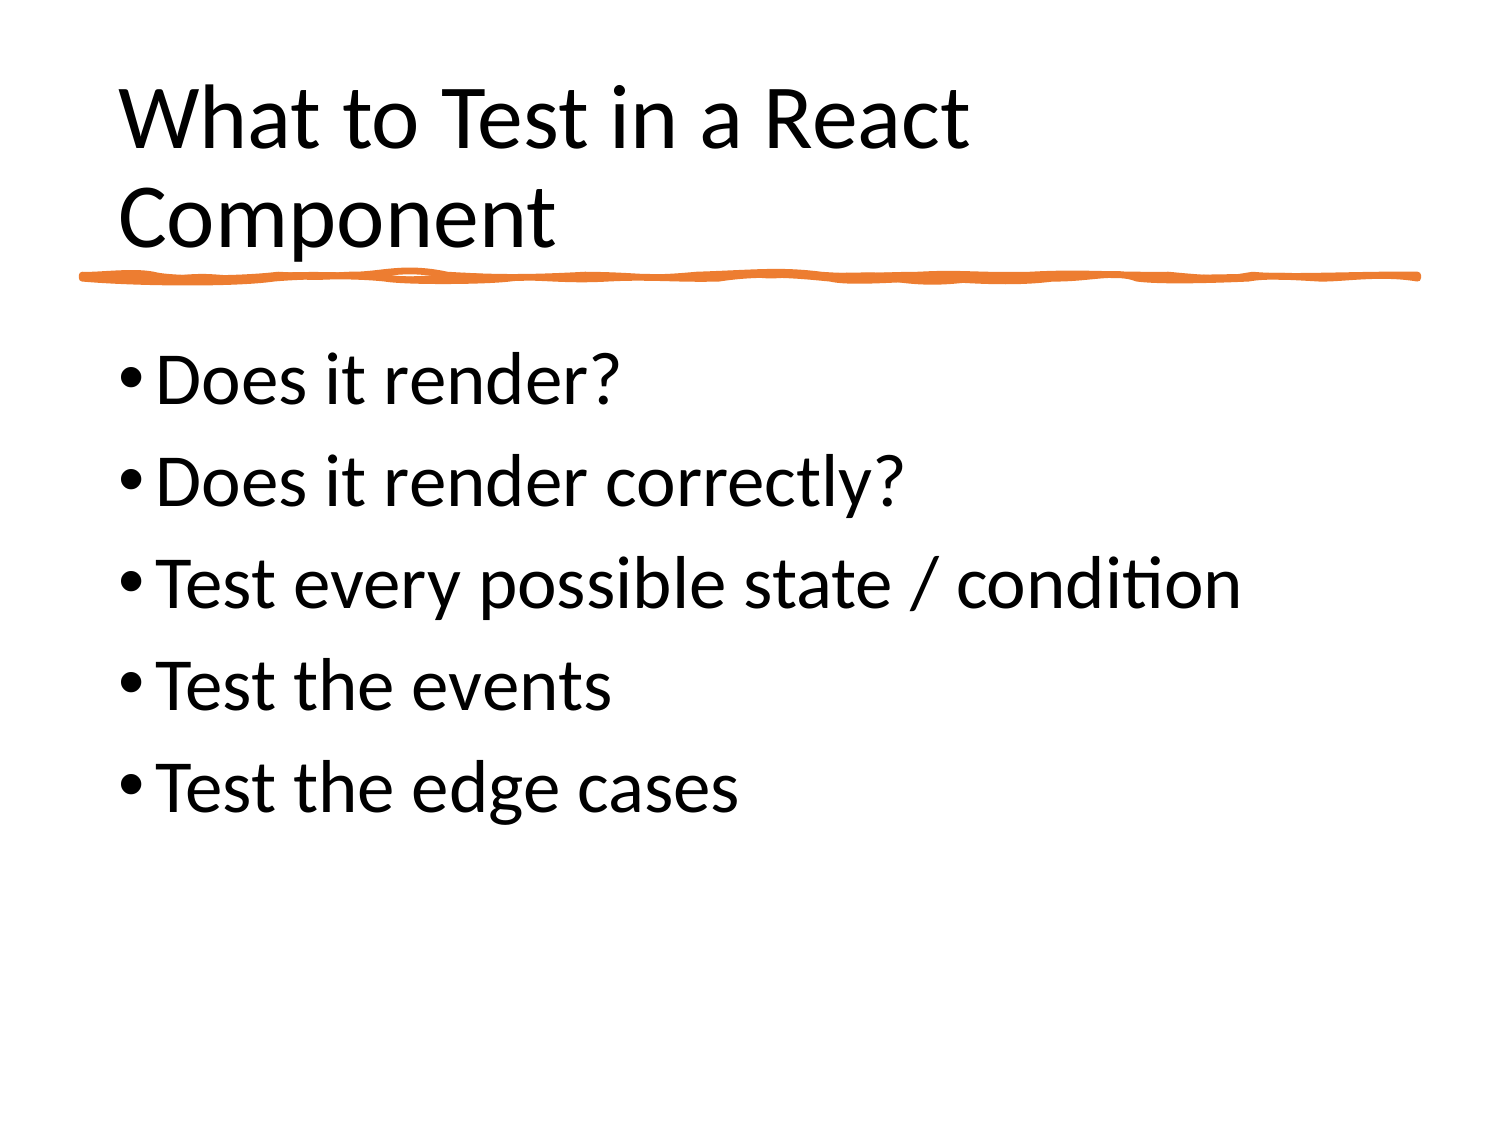

# What to Test in a React Component
Does it render?
Does it render correctly?
Test every possible state / condition
Test the events
Test the edge cases